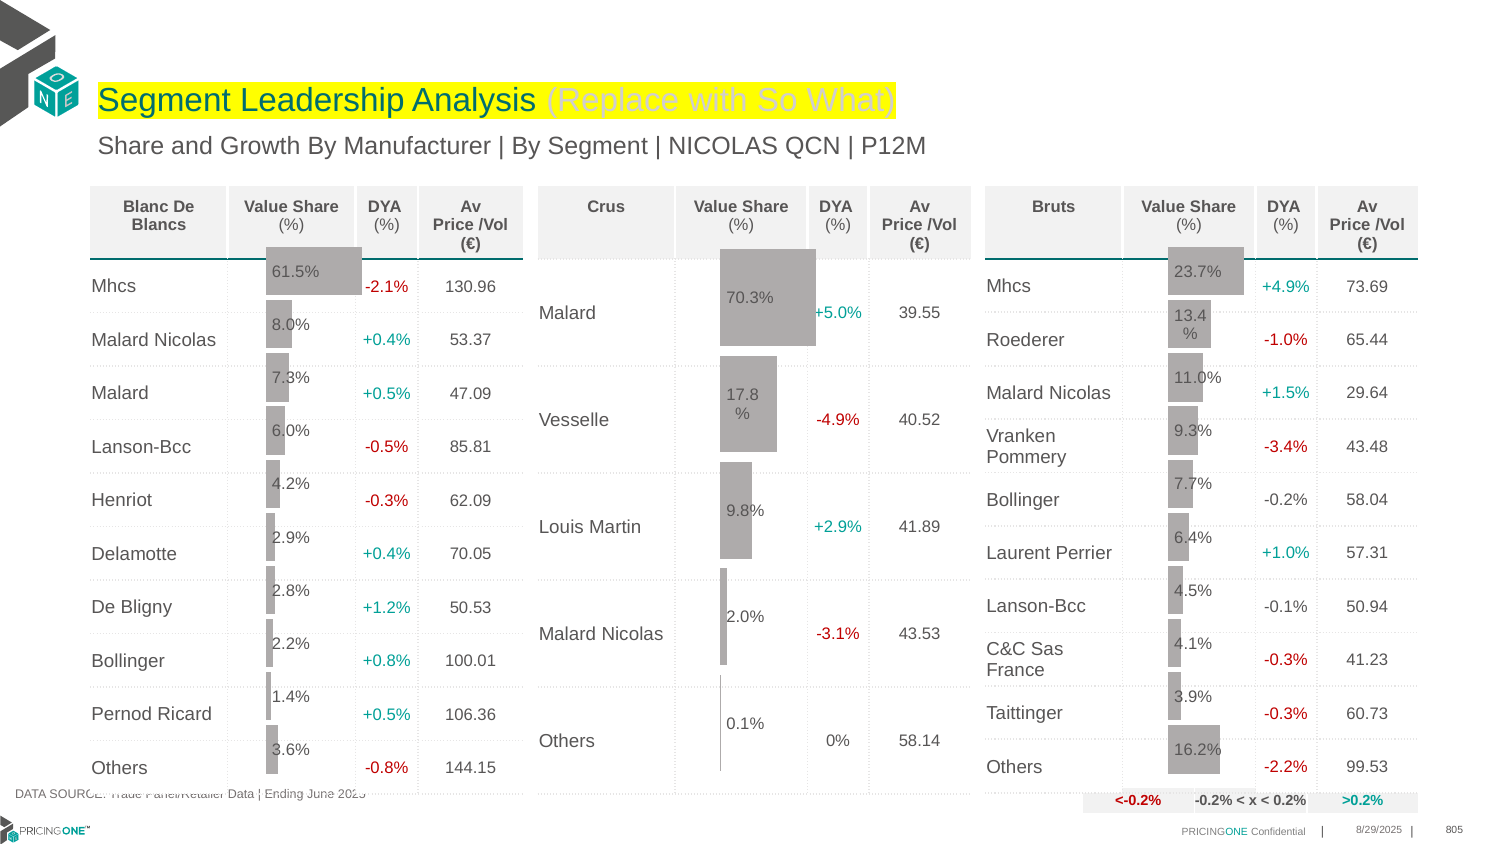

# Segment Leadership Analysis (Replace with So What)
Share and Growth By Manufacturer | By Segment | NICOLAS QCN | P12M
| Crus | Value Share (%) | DYA (%) | Av Price /Vol (€) |
| --- | --- | --- | --- |
| Malard |  | +5.0% | 39.55 |
| Vesselle |  | -4.9% | 40.52 |
| Louis Martin |  | +2.9% | 41.89 |
| Malard Nicolas |  | -3.1% | 43.53 |
| Others |  | 0% | 58.14 |
| Blanc De Blancs | Value Share (%) | DYA (%) | Av Price /Vol (€) |
| --- | --- | --- | --- |
| Mhcs |  | -2.1% | 130.96 |
| Malard Nicolas |  | +0.4% | 53.37 |
| Malard |  | +0.5% | 47.09 |
| Lanson-Bcc |  | -0.5% | 85.81 |
| Henriot |  | -0.3% | 62.09 |
| Delamotte |  | +0.4% | 70.05 |
| De Bligny |  | +1.2% | 50.53 |
| Bollinger |  | +0.8% | 100.01 |
| Pernod Ricard |  | +0.5% | 106.36 |
| Others |  | -0.8% | 144.15 |
| Bruts | Value Share (%) | DYA (%) | Av Price /Vol (€) |
| --- | --- | --- | --- |
| Mhcs |  | +4.9% | 73.69 |
| Roederer |  | -1.0% | 65.44 |
| Malard Nicolas |  | +1.5% | 29.64 |
| Vranken Pommery |  | -3.4% | 43.48 |
| Bollinger |  | -0.2% | 58.04 |
| Laurent Perrier |  | +1.0% | 57.31 |
| Lanson-Bcc |  | -0.1% | 50.94 |
| C&C Sas France |  | -0.3% | 41.23 |
| Taittinger |  | -0.3% | 60.73 |
| Others |  | -2.2% | 99.53 |

### Chart

| Category | Blanc De Blancs | NICOLAS QCN |
|---|---|
| None | 0.6150922700424436 |

### Chart

| Category | Crus | NICOLAS QCN |
|---|---|
| None | 0.702912272728548 |

### Chart

| Category | Bruts | NICOLAS QCN |
|---|---|
| None | 0.23693370700259272 |
DATA SOURCE: Trade Panel/Retailer Data | Ending June 2025
| <-0.2% | -0.2% < x < 0.2% | >0.2% |
| --- | --- | --- |

8/29/2025
805